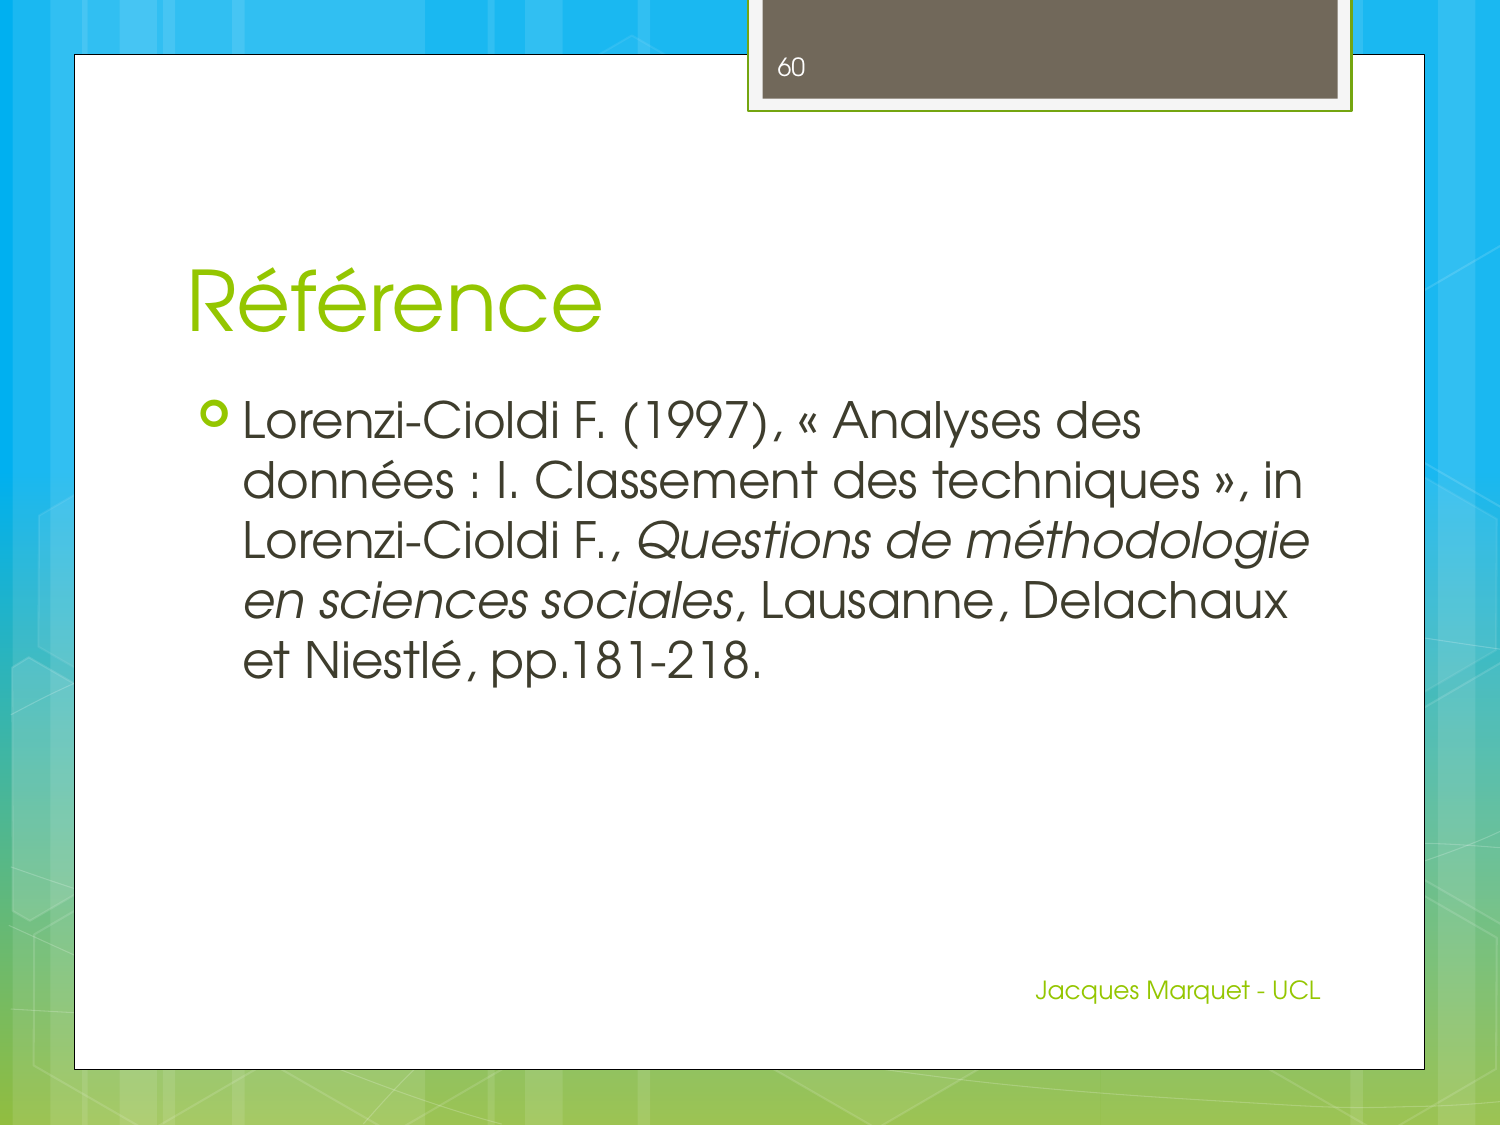

60
# Référence
Lorenzi-Cioldi F. (1997), « Analyses des données : I. Classement des techniques », in Lorenzi-Cioldi F., Questions de méthodologie en sciences sociales, Lausanne, Delachaux et Niestlé, pp.181-218.

Jacques Marquet - UCL